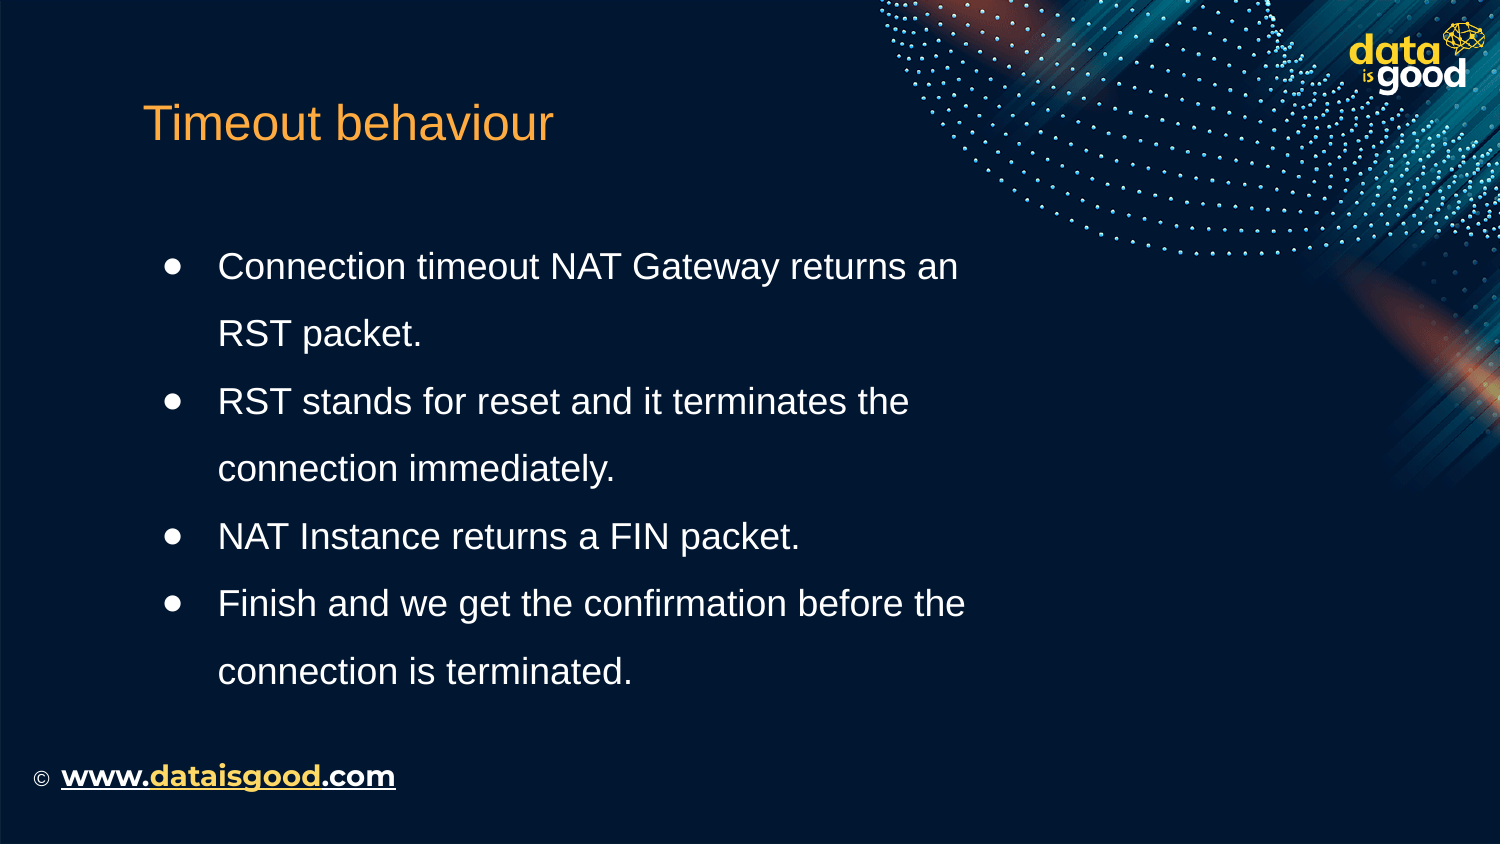

# Timeout behaviour
Connection timeout NAT Gateway returns an RST packet.
RST stands for reset and it terminates the connection immediately.
NAT Instance returns a FIN packet.
Finish and we get the confirmation before the connection is terminated.